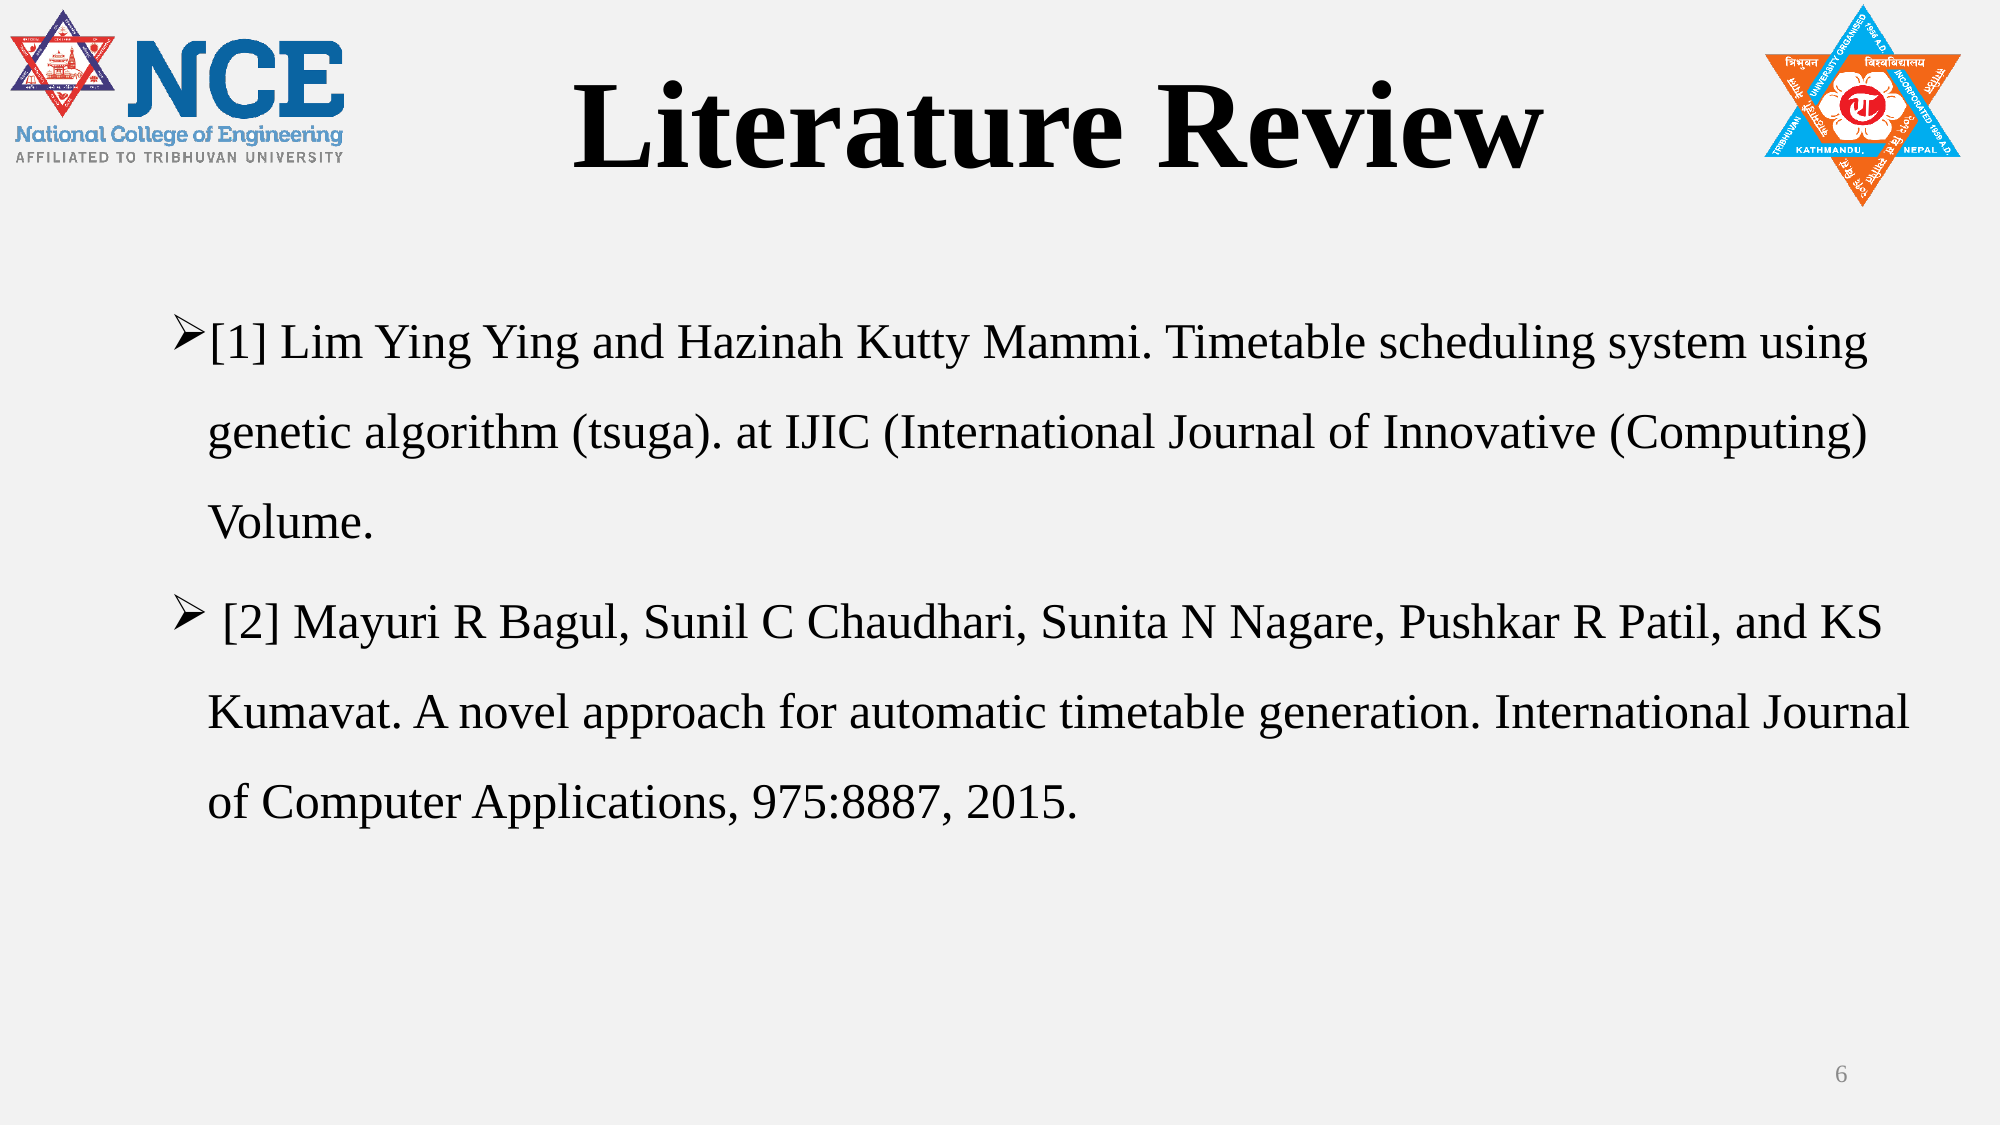

# Literature Review
[1] Lim Ying Ying and Hazinah Kutty Mammi. Timetable scheduling system using genetic algorithm (tsuga). at IJIC (International Journal of Innovative (Computing) Volume.
 [2] Mayuri R Bagul, Sunil C Chaudhari, Sunita N Nagare, Pushkar R Patil, and KS Kumavat. A novel approach for automatic timetable generation. International Journal of Computer Applications, 975:8887, 2015.

6